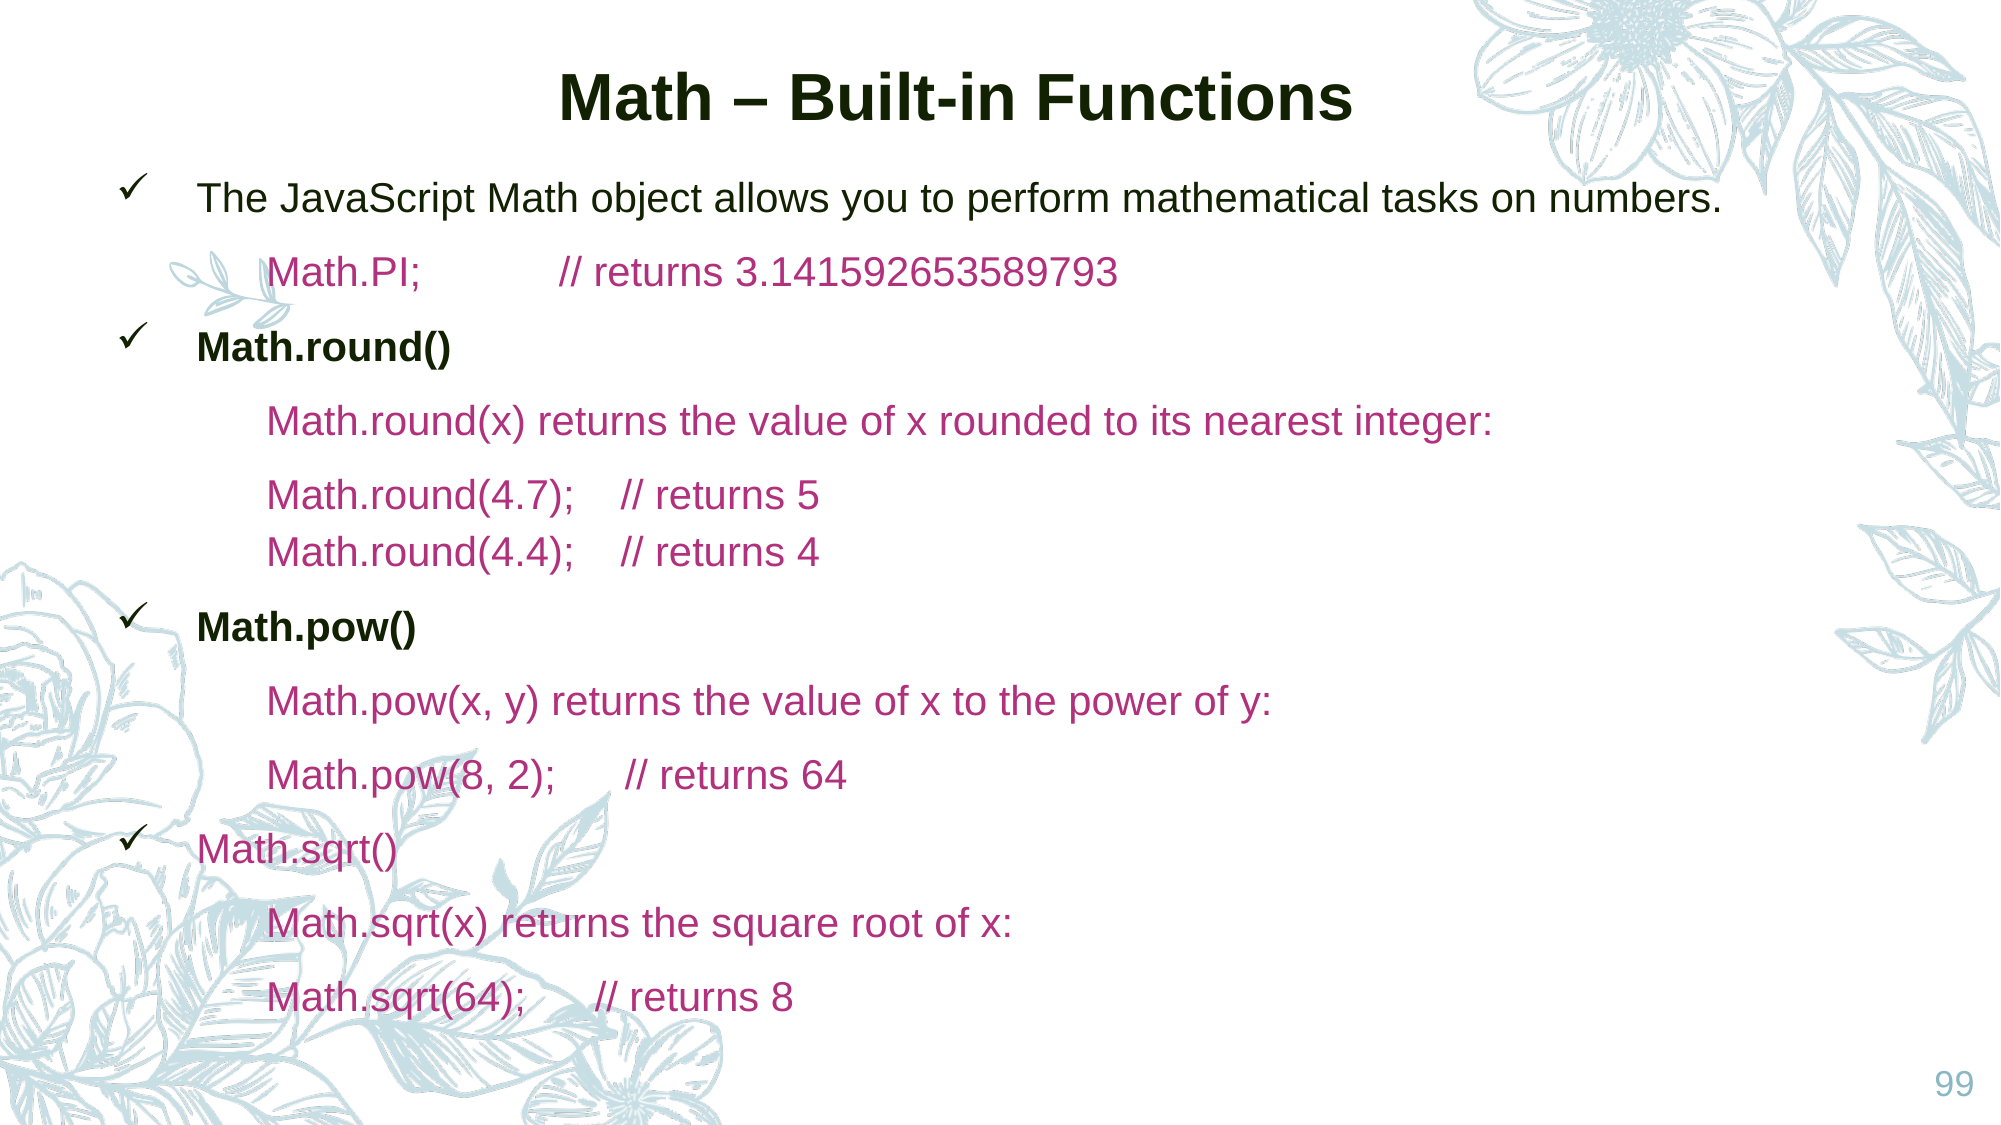

# Math – Built-in Functions
The JavaScript Math object allows you to perform mathematical tasks on numbers.
	Math.PI;            // returns 3.141592653589793
Math.round()
	Math.round(x) returns the value of x rounded to its nearest integer:
	Math.round(4.7);    // returns 5
	Math.round(4.4);    // returns 4
Math.pow()
	Math.pow(x, y) returns the value of x to the power of y:
	Math.pow(8, 2);      // returns 64
Math.sqrt()
	Math.sqrt(x) returns the square root of x:
	Math.sqrt(64);      // returns 8

99